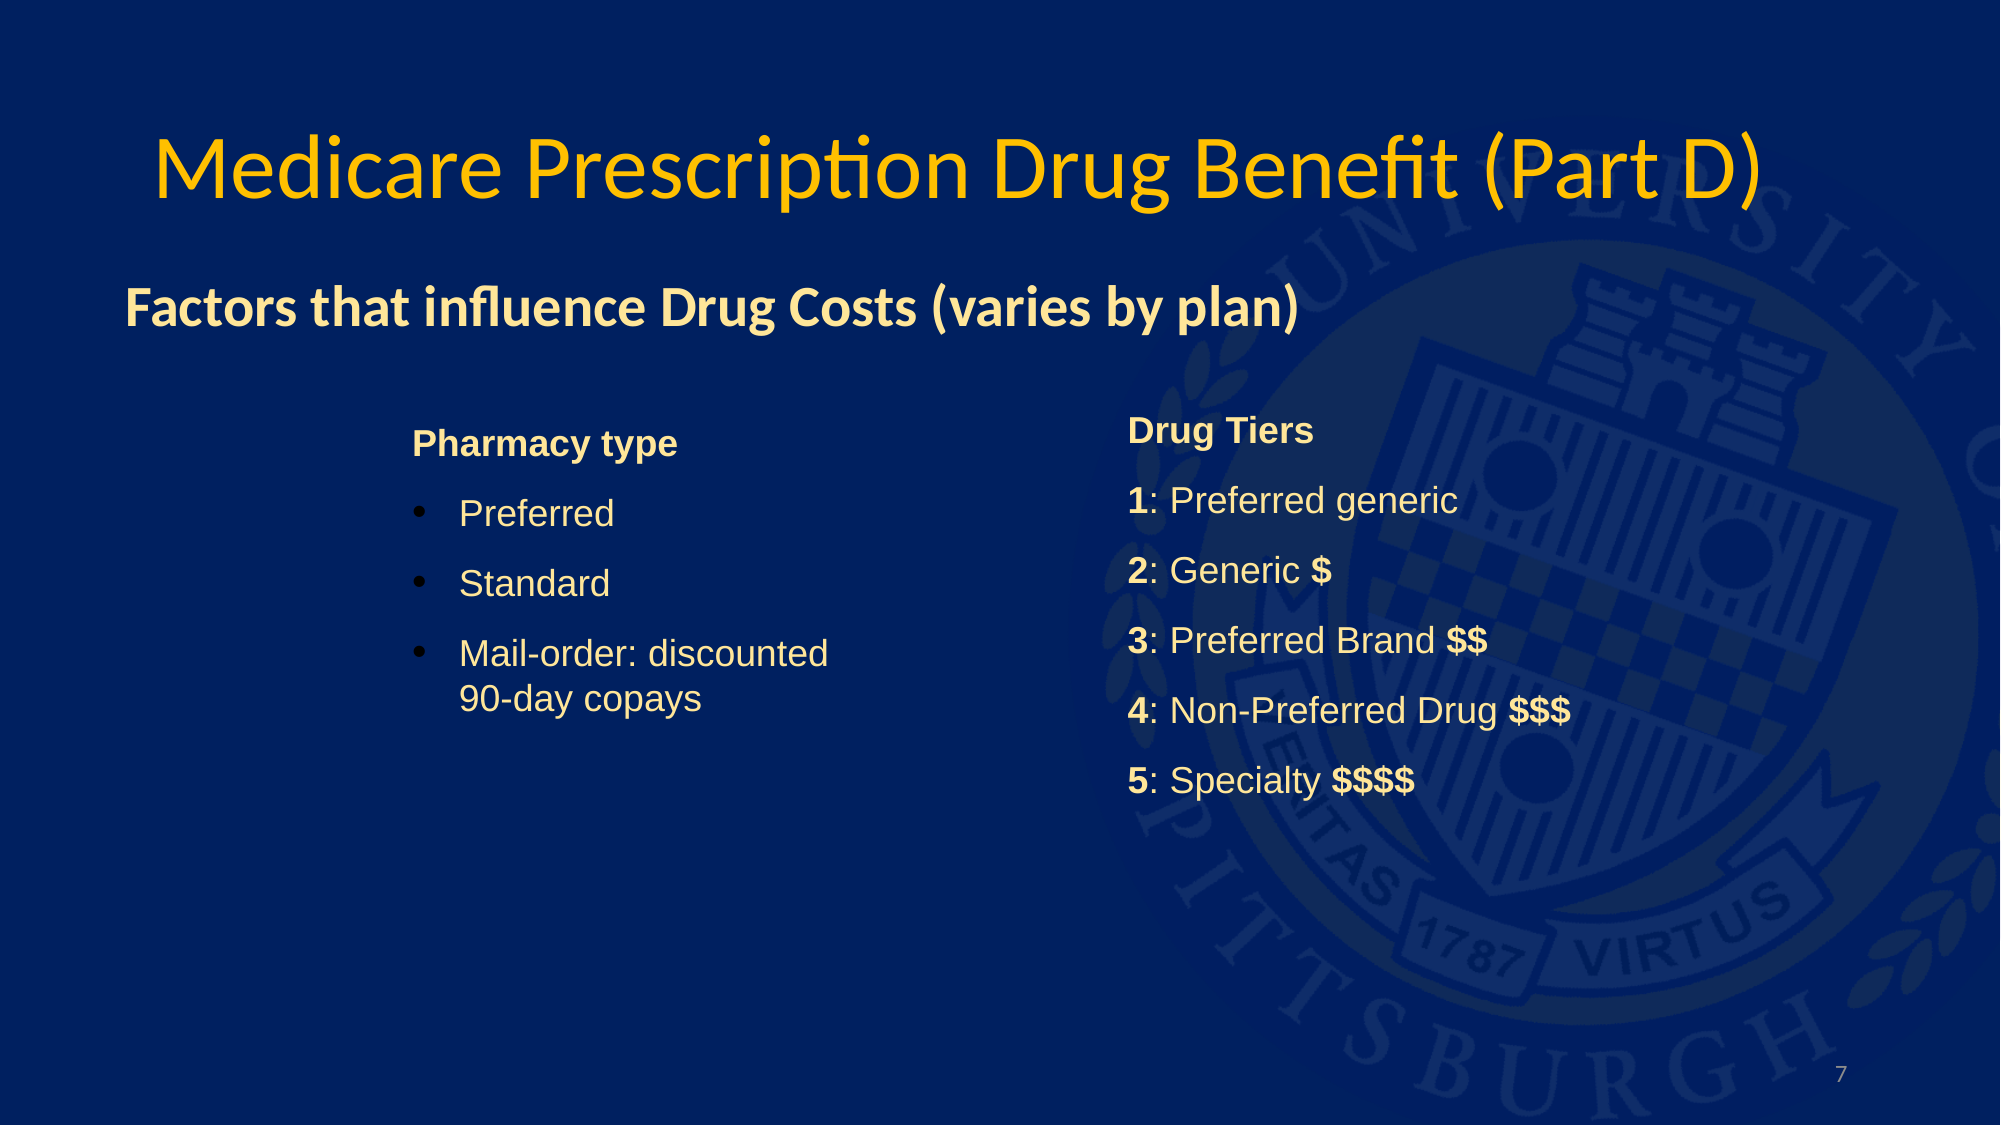

# Medicare Prescription Drug Benefit (Part D)
Factors that influence Drug Costs (varies by plan)
Drug Tiers
1: Preferred generic
2: Generic $
3: Preferred Brand $$
4: Non-Preferred Drug $$$
5: Specialty $$$$
Pharmacy type
Preferred
Standard
Mail-order: discounted
90-day copays

7